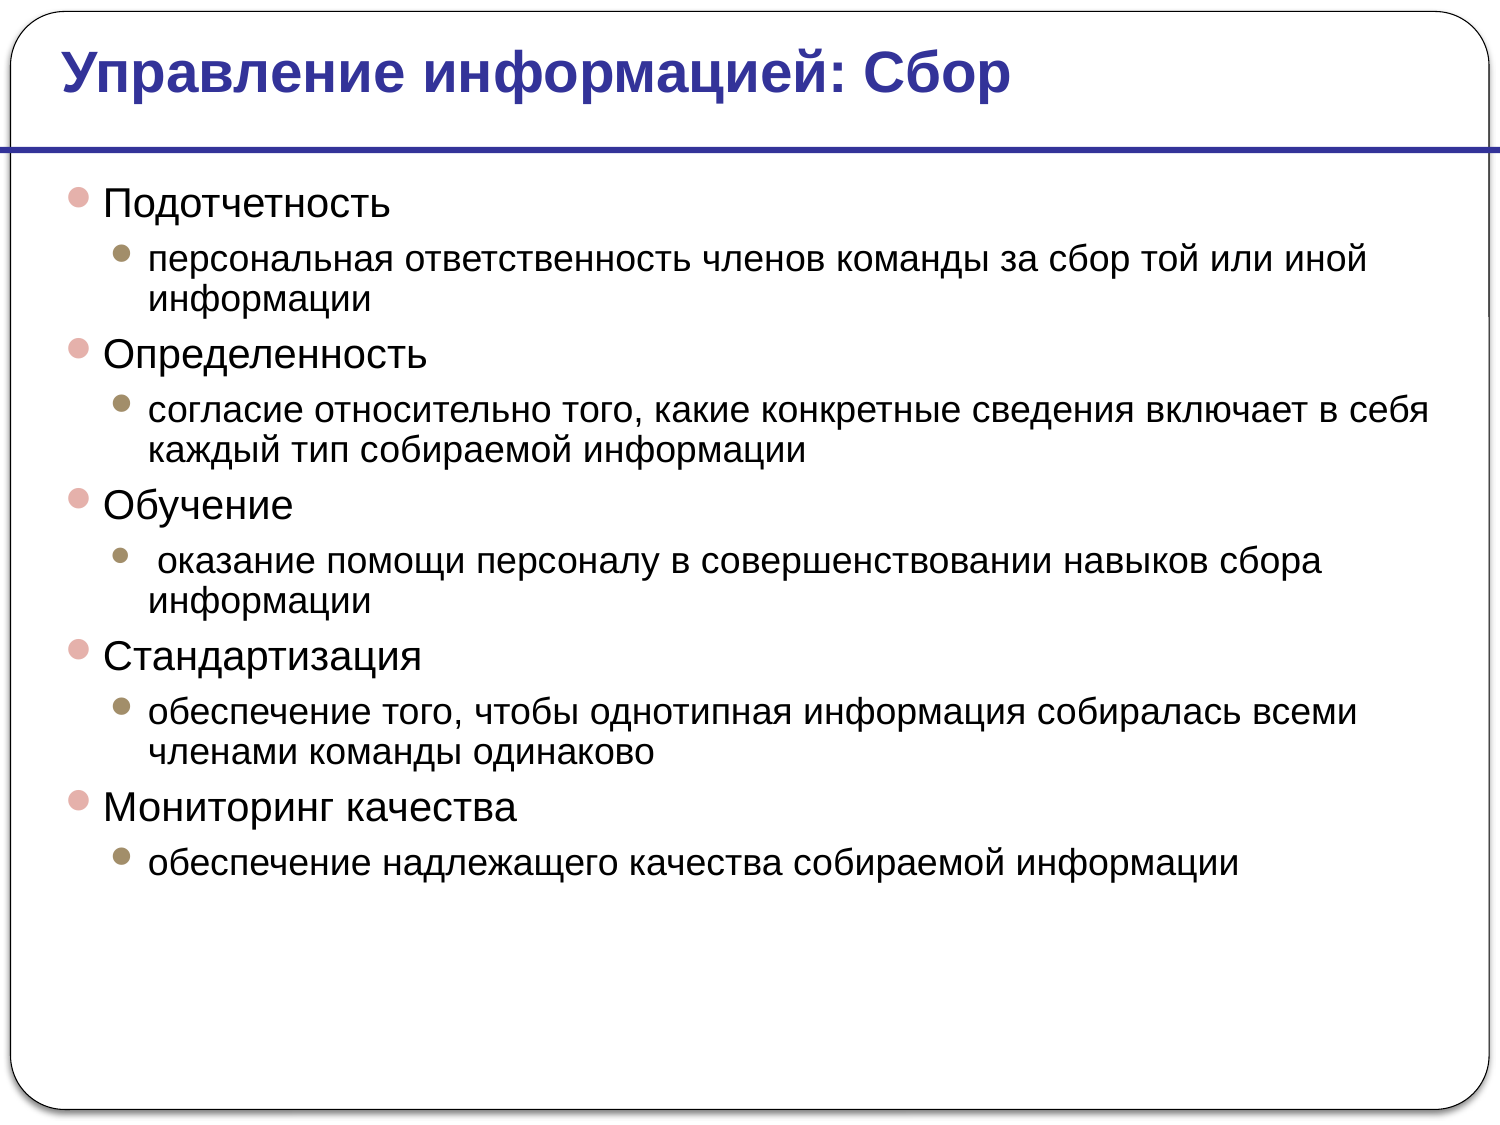

Управление информацией: Сбор

Подотчетность
персональная ответственность членов команды за сбор той или иной информации
Определенность
согласие относительно того, какие конкретные сведения включает в себя каждый тип собираемой информации
Обучение
 оказание помощи персоналу в совершенствовании навыков сбора информации
Стандартизация
обеспечение того, чтобы однотипная информация собиралась всеми членами команды одинаково
Мониторинг качества
обеспечение надлежащего качества собираемой информации